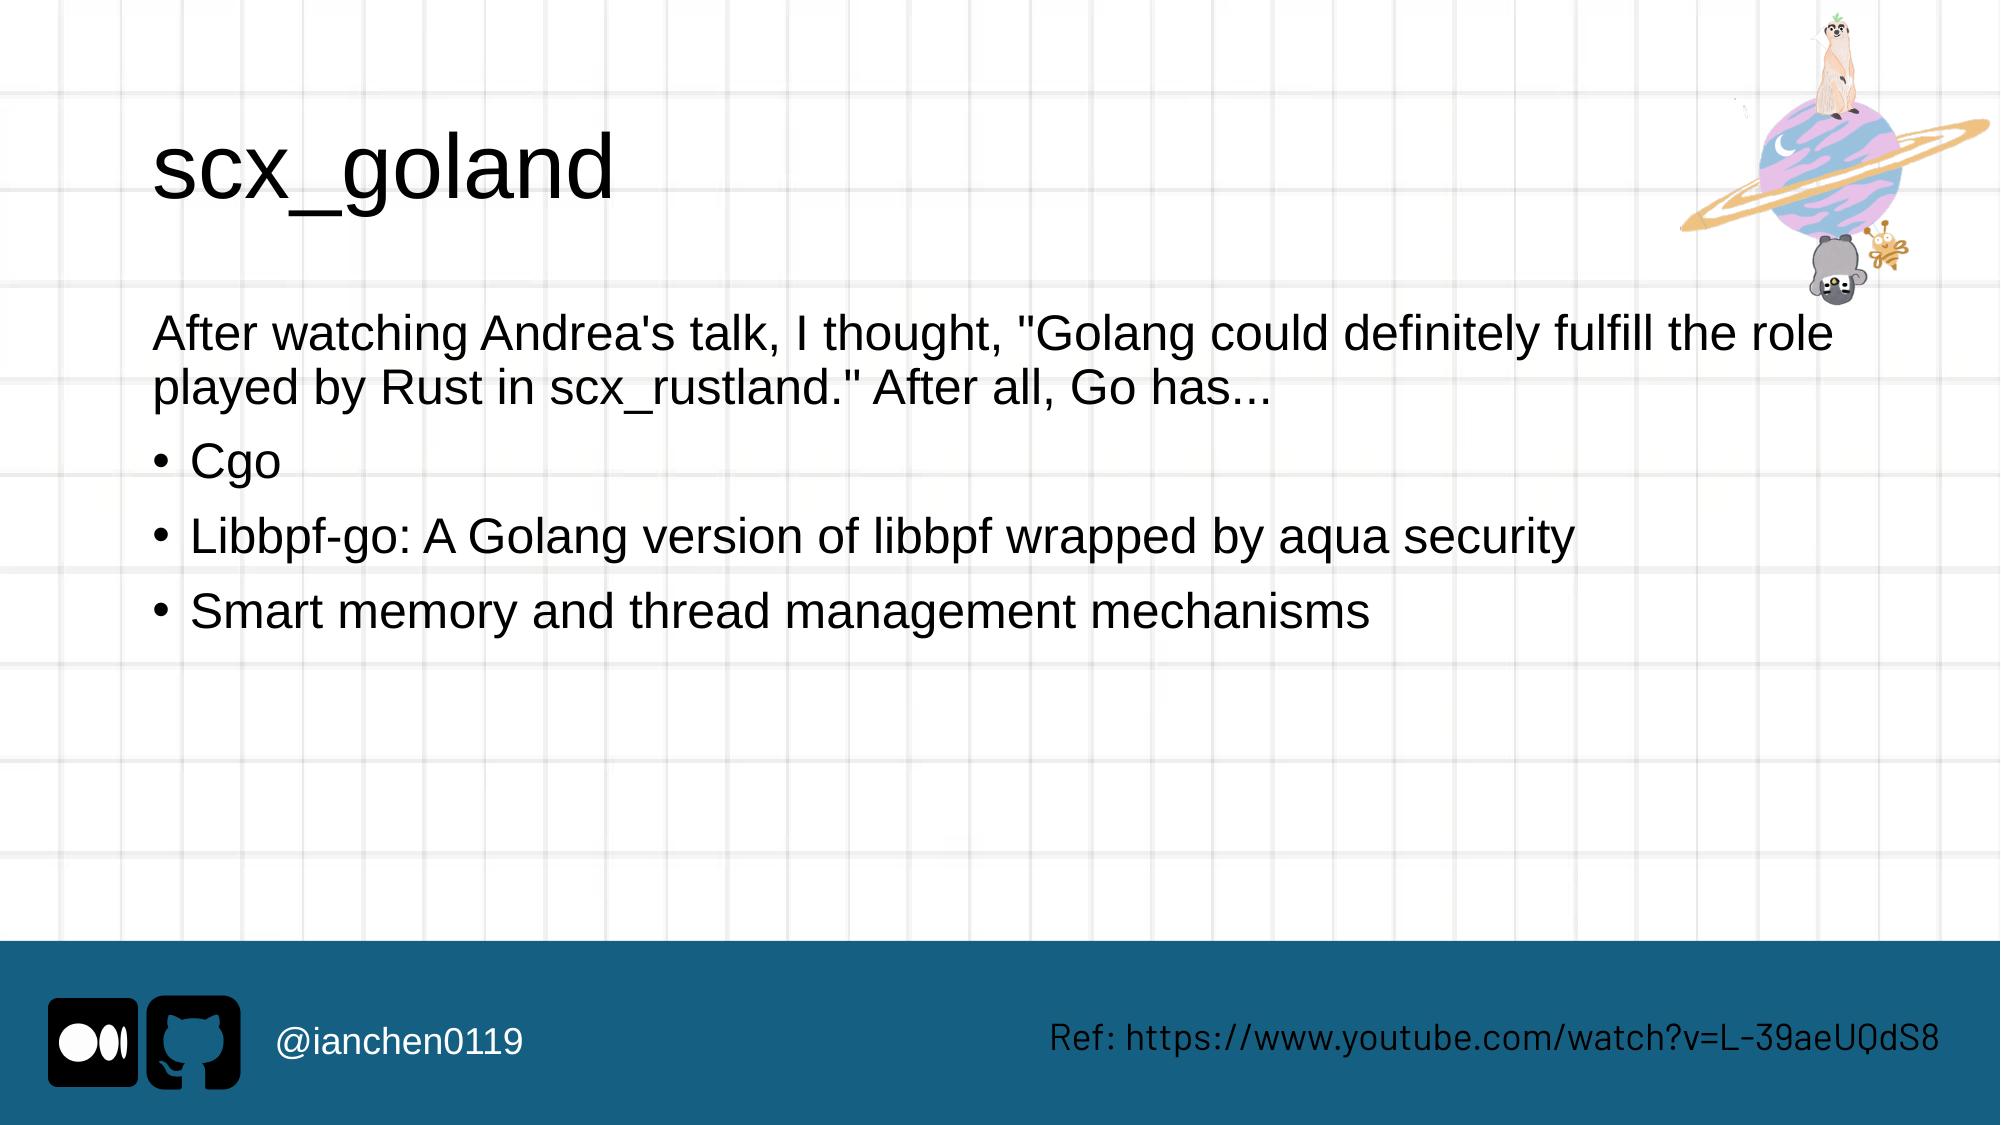

# scx_goland
After watching Andrea's talk, I thought, "Golang could definitely fulfill the role played by Rust in scx_rustland." After all, Go has...
Cgo
Libbpf-go: A Golang version of libbpf wrapped by aqua security
Smart memory and thread management mechanisms
Ref: https://www.youtube.com/watch?v=L-39aeUQdS8